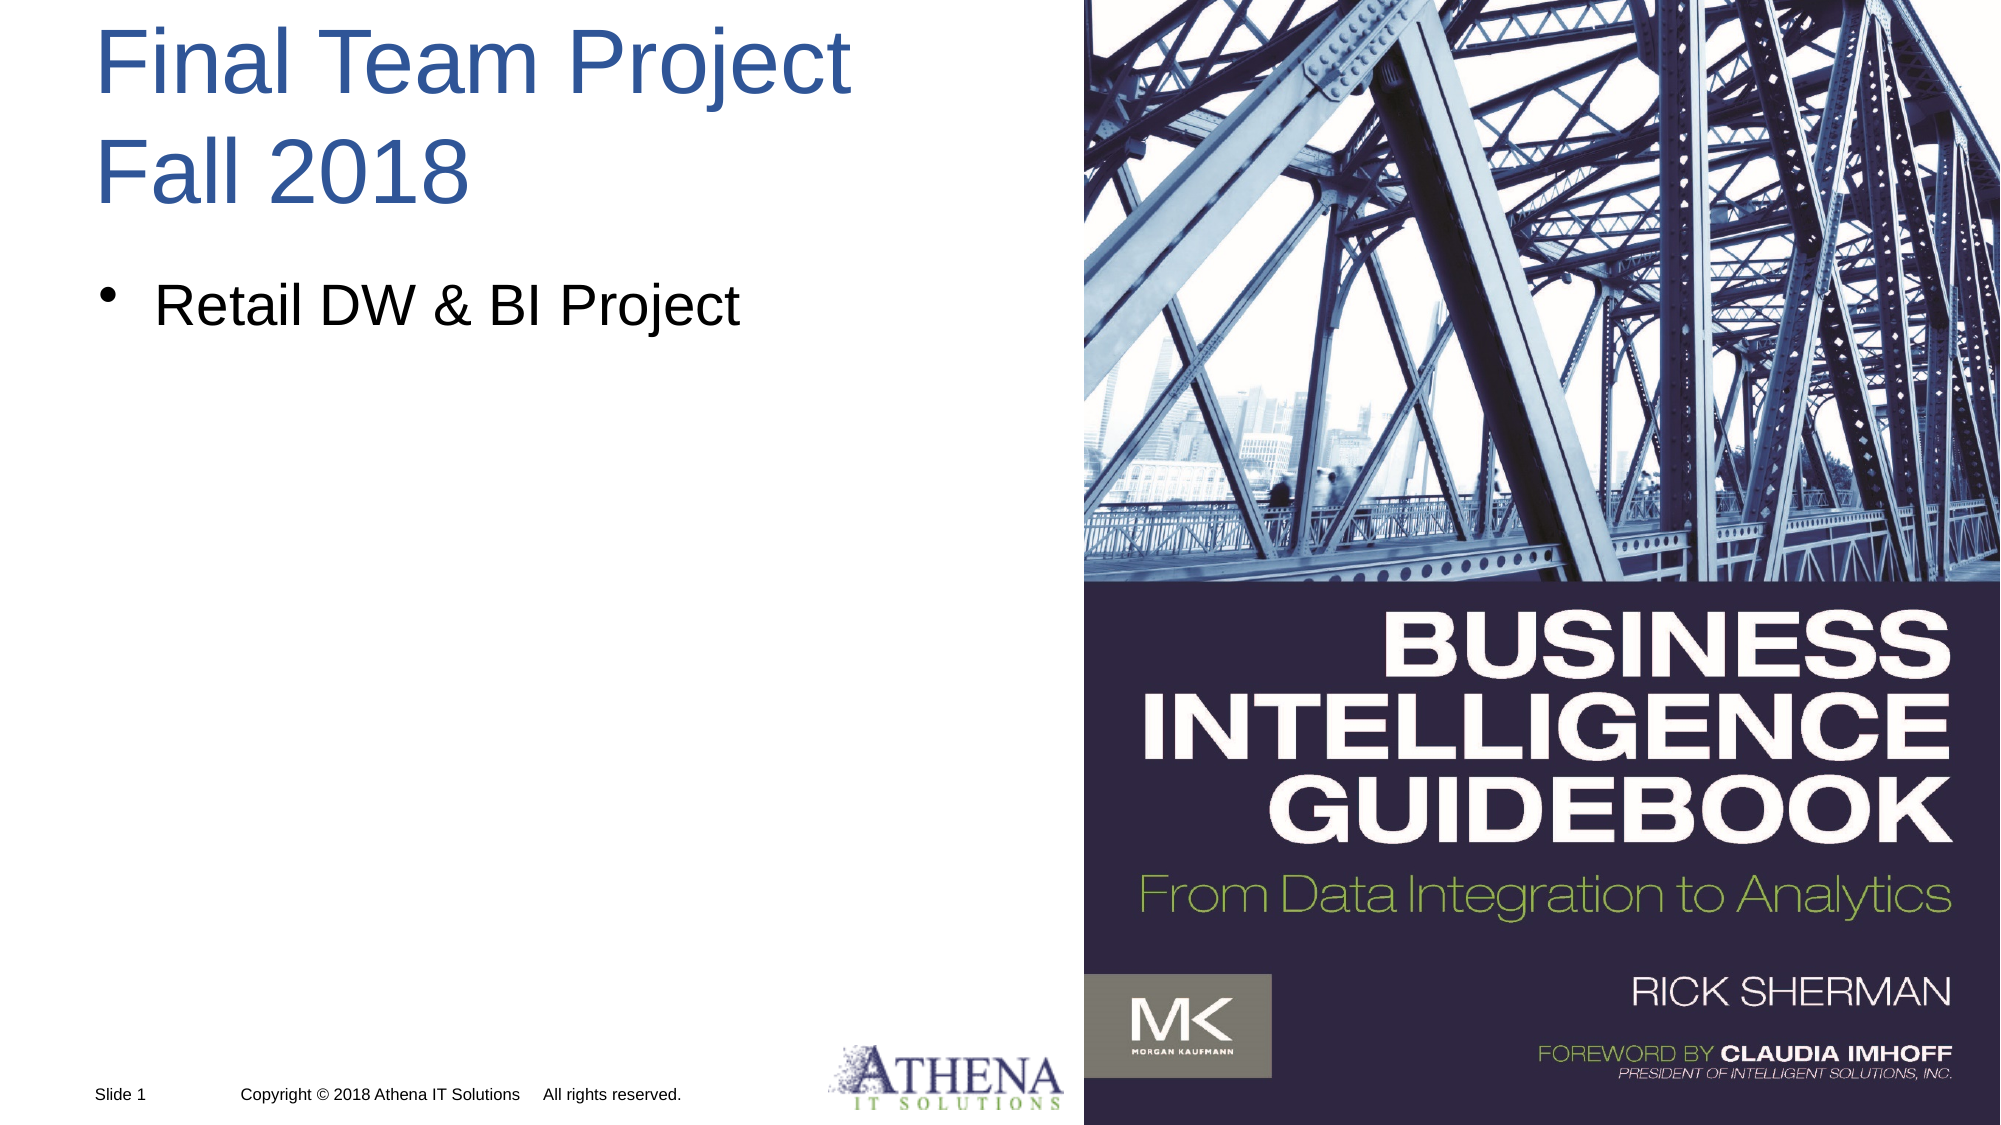

# Final Team Project Fall 2018
Retail DW & BI Project

Slide 1
Copyright © 2018 Athena IT Solutions     All rights reserved.